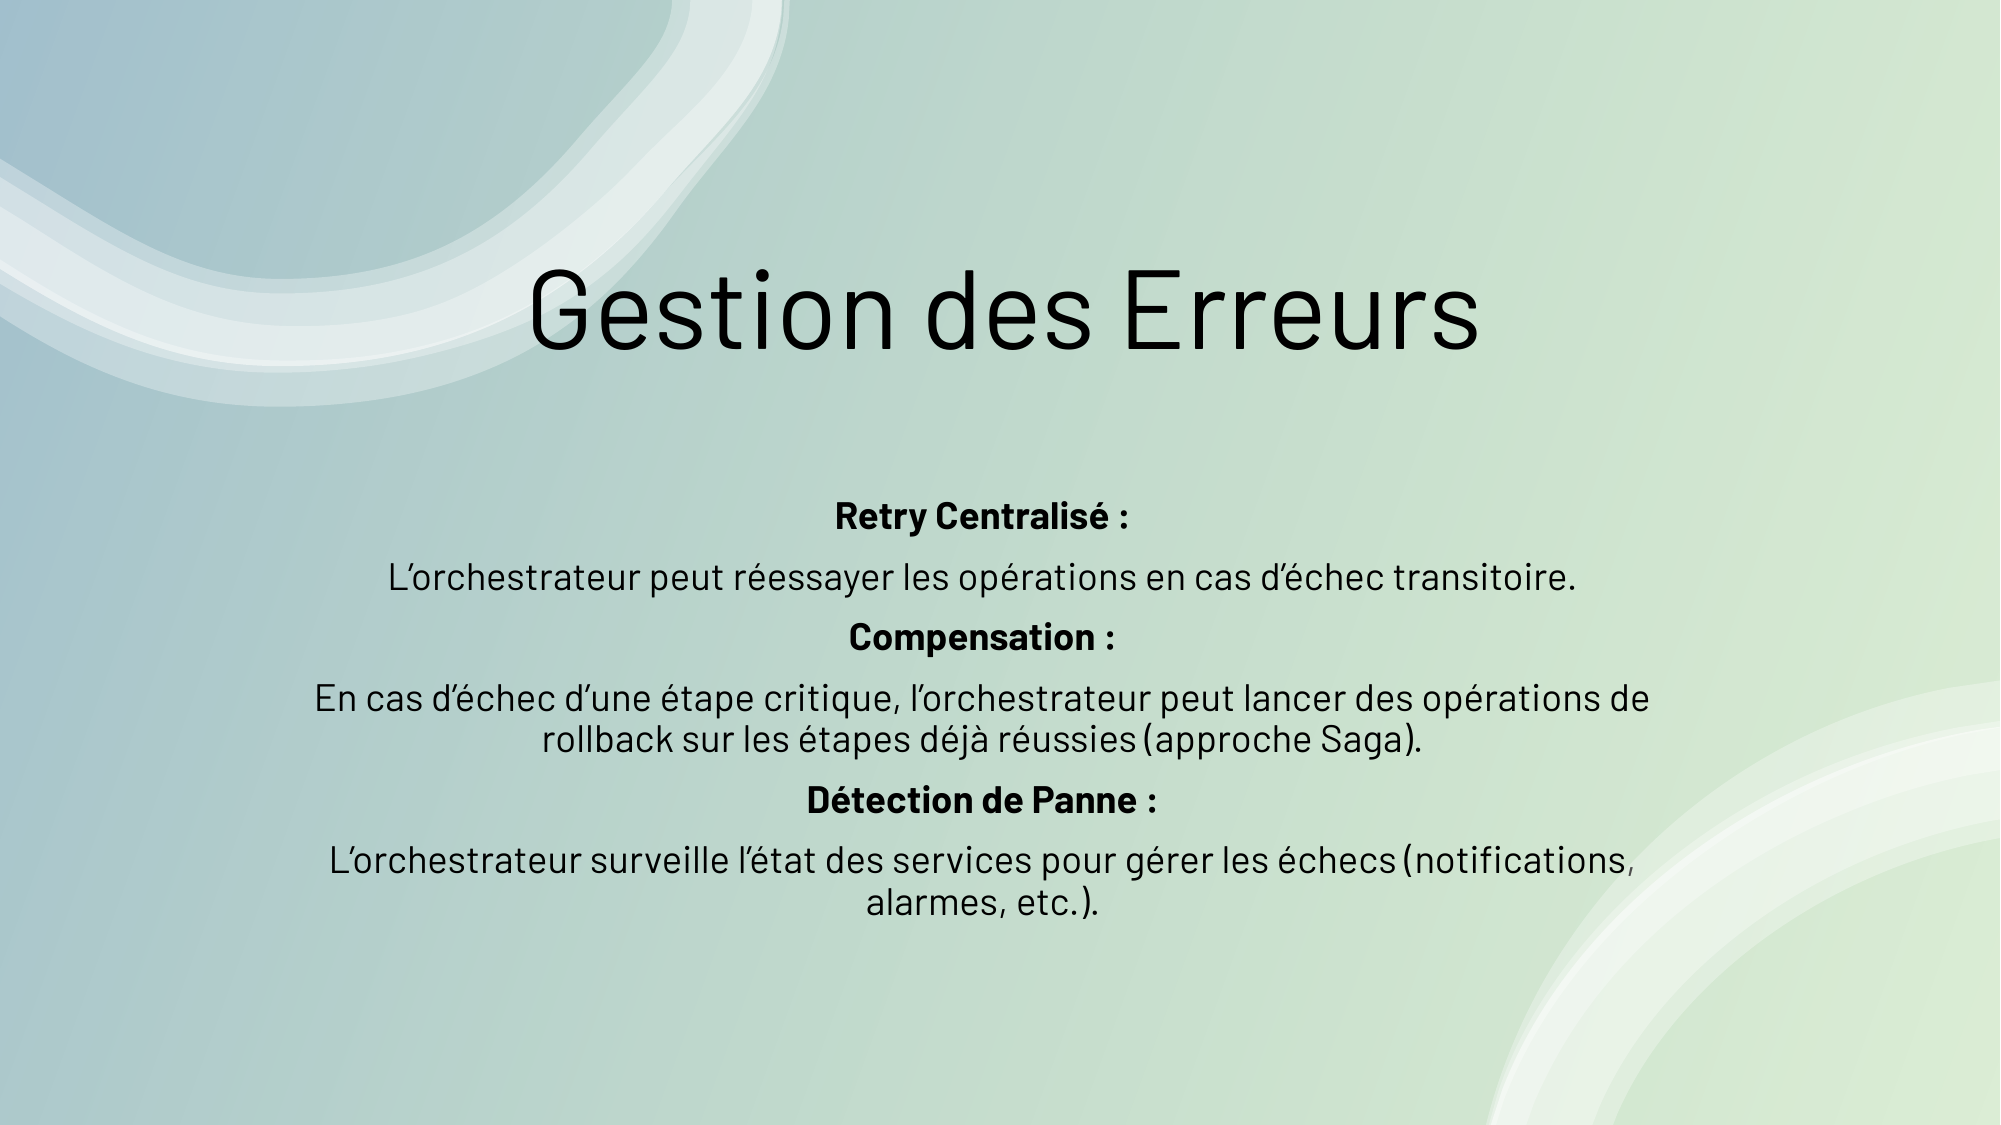

# Gestion des Erreurs
Retry Centralisé :
L’orchestrateur peut réessayer les opérations en cas d’échec transitoire.
Compensation :
En cas d’échec d’une étape critique, l’orchestrateur peut lancer des opérations de rollback sur les étapes déjà réussies (approche Saga).
Détection de Panne :
L’orchestrateur surveille l’état des services pour gérer les échecs (notifications, alarmes, etc.).